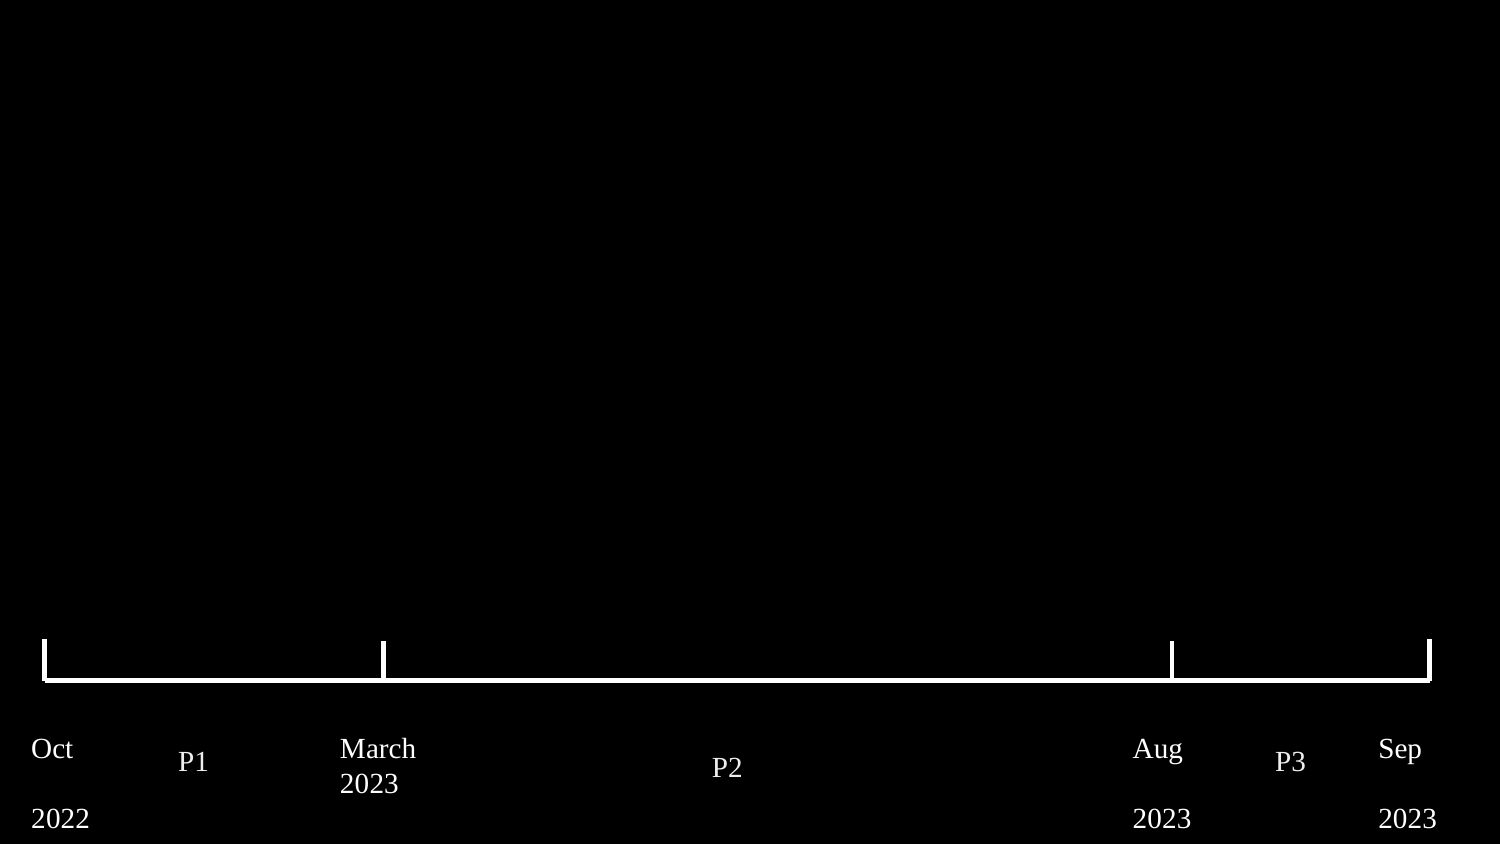

Oct
2022
March
2023
Aug
2023
Sep
2023
P1
P3
P2